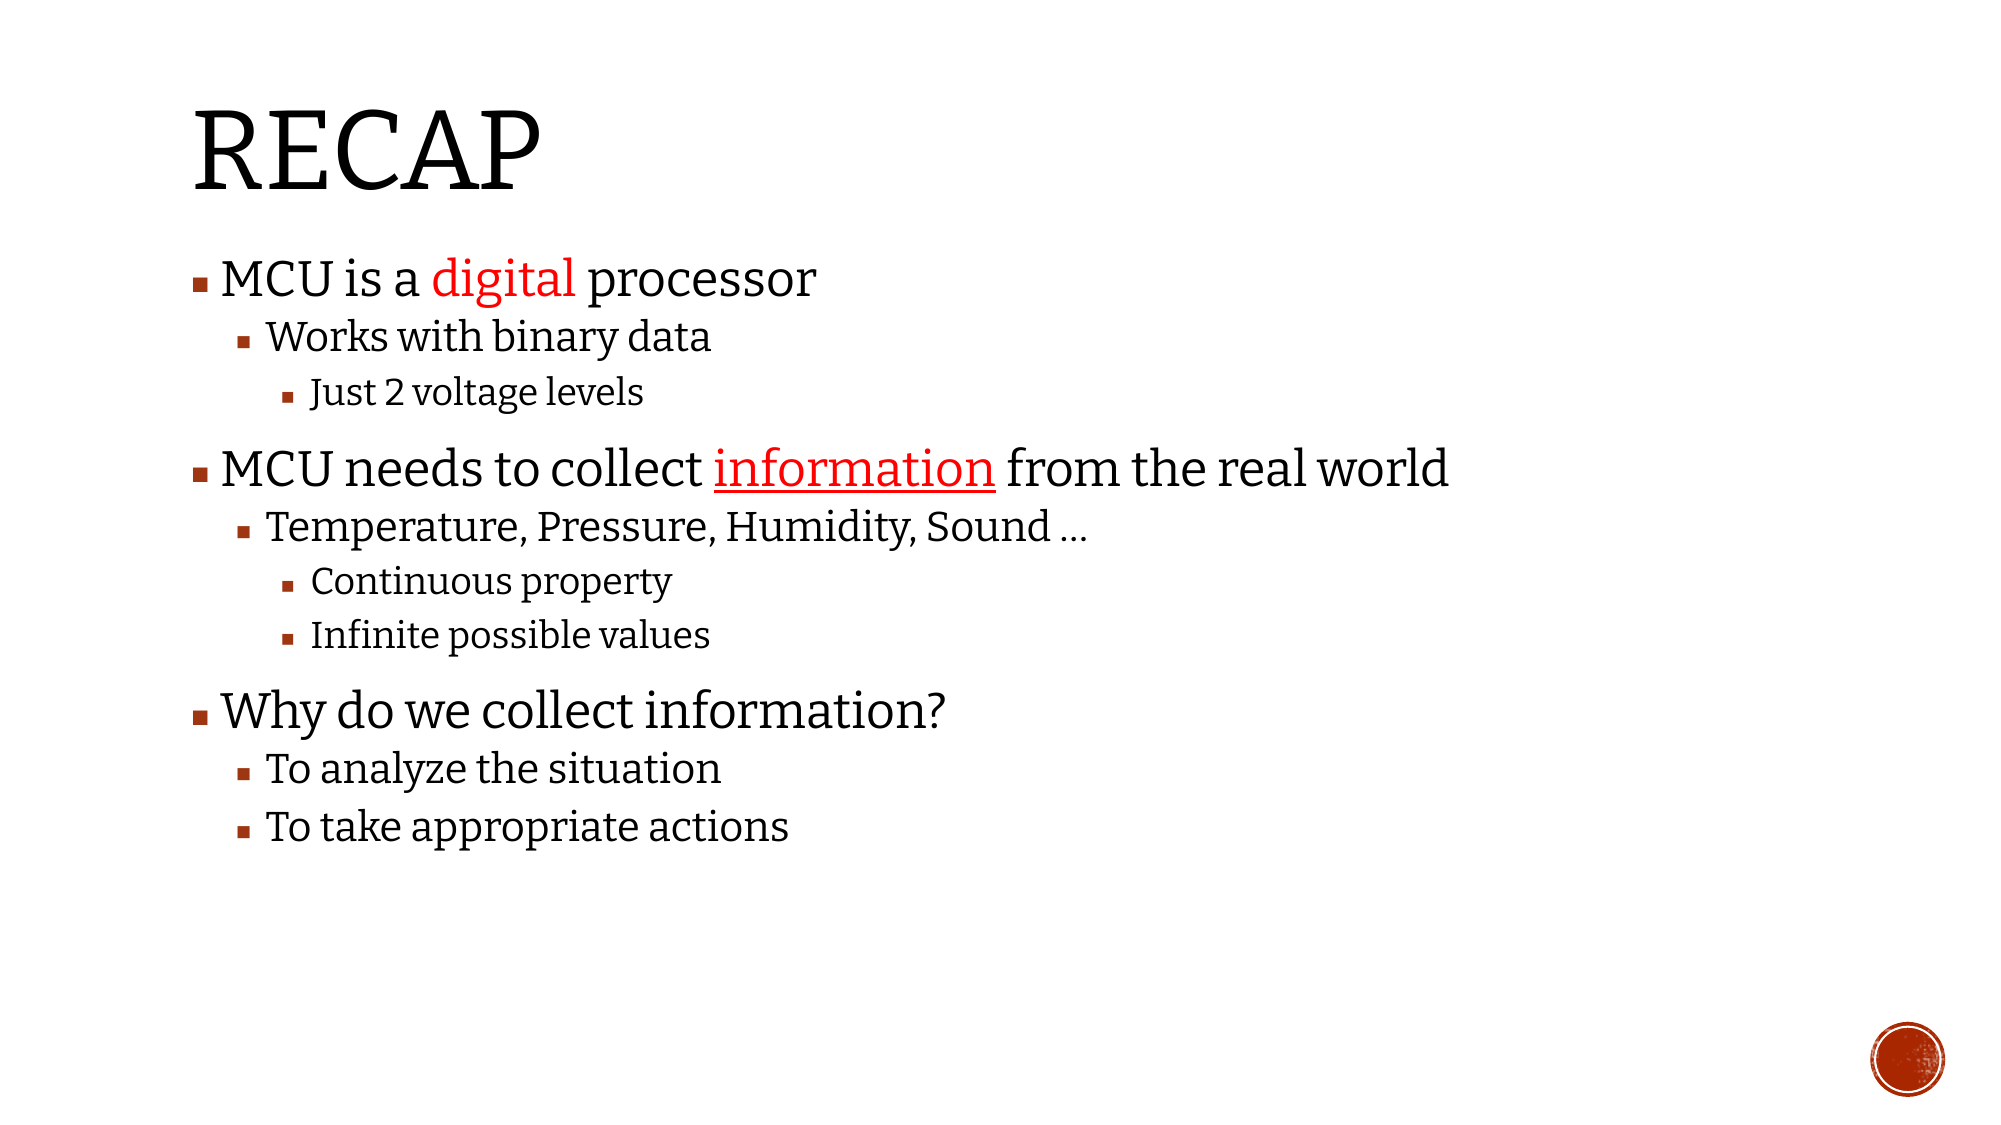

# RECAP
MCU is a digital processor
Works with binary data
Just 2 voltage levels
MCU needs to collect information from the real world
Temperature, Pressure, Humidity, Sound …
Continuous property
Infinite possible values
Why do we collect information?
To analyze the situation
To take appropriate actions